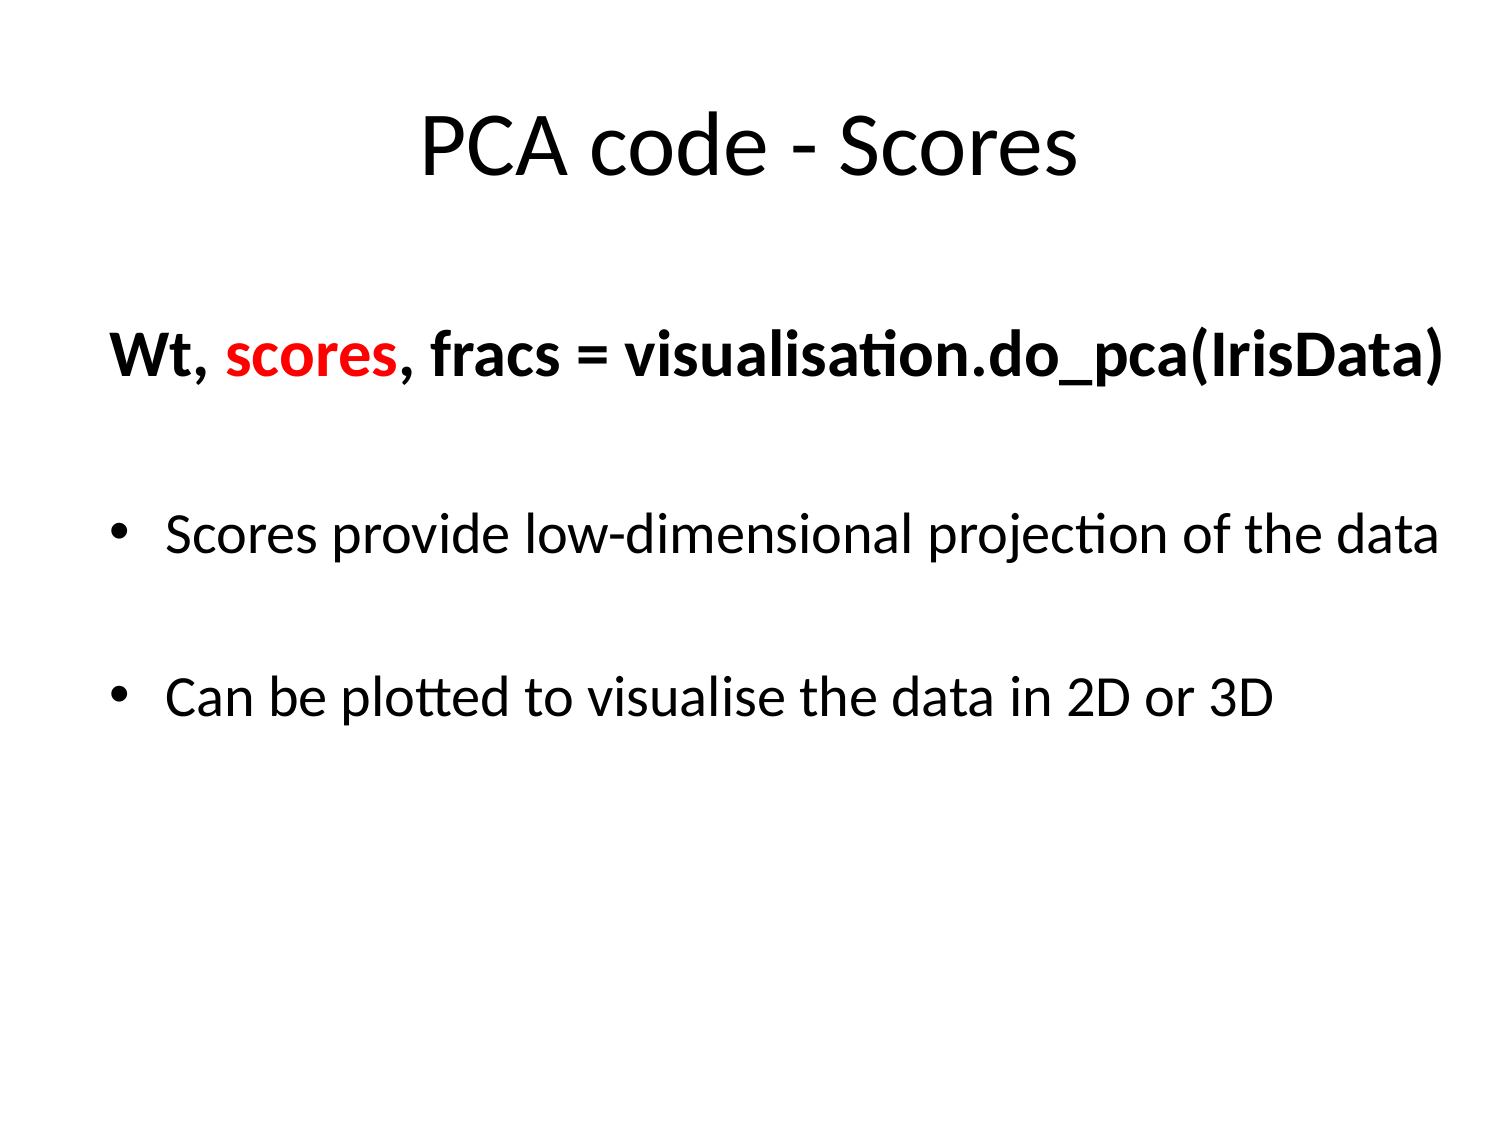

# PCA code - Scores
Wt, scores, fracs = visualisation.do_pca(IrisData)

Scores provide low-dimensional projection of the data

Can be plotted to visualise the data in 2D or 3D